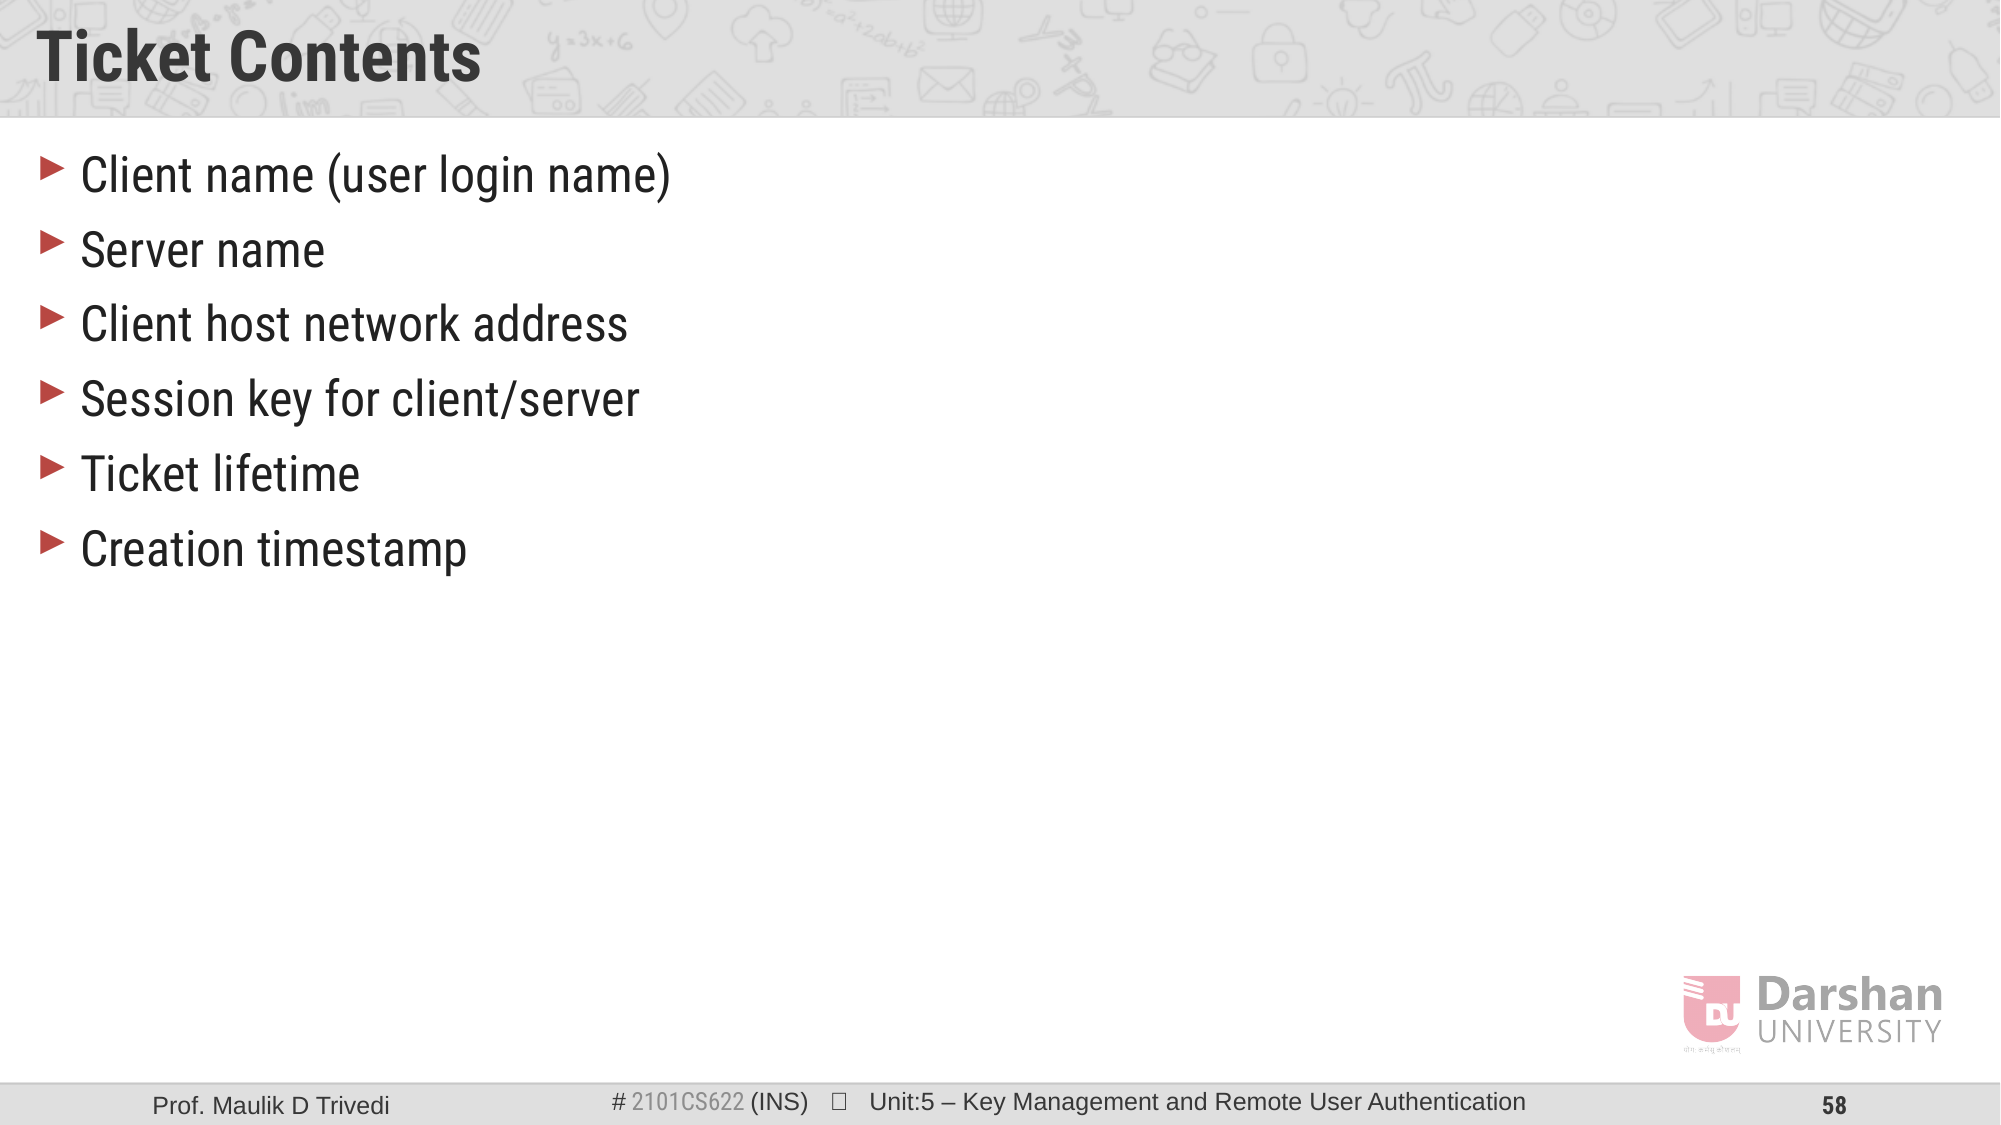

# Ticket Contents
Client name (user login name)
Server name
Client host network address
Session key for client/server
Ticket lifetime
Creation timestamp